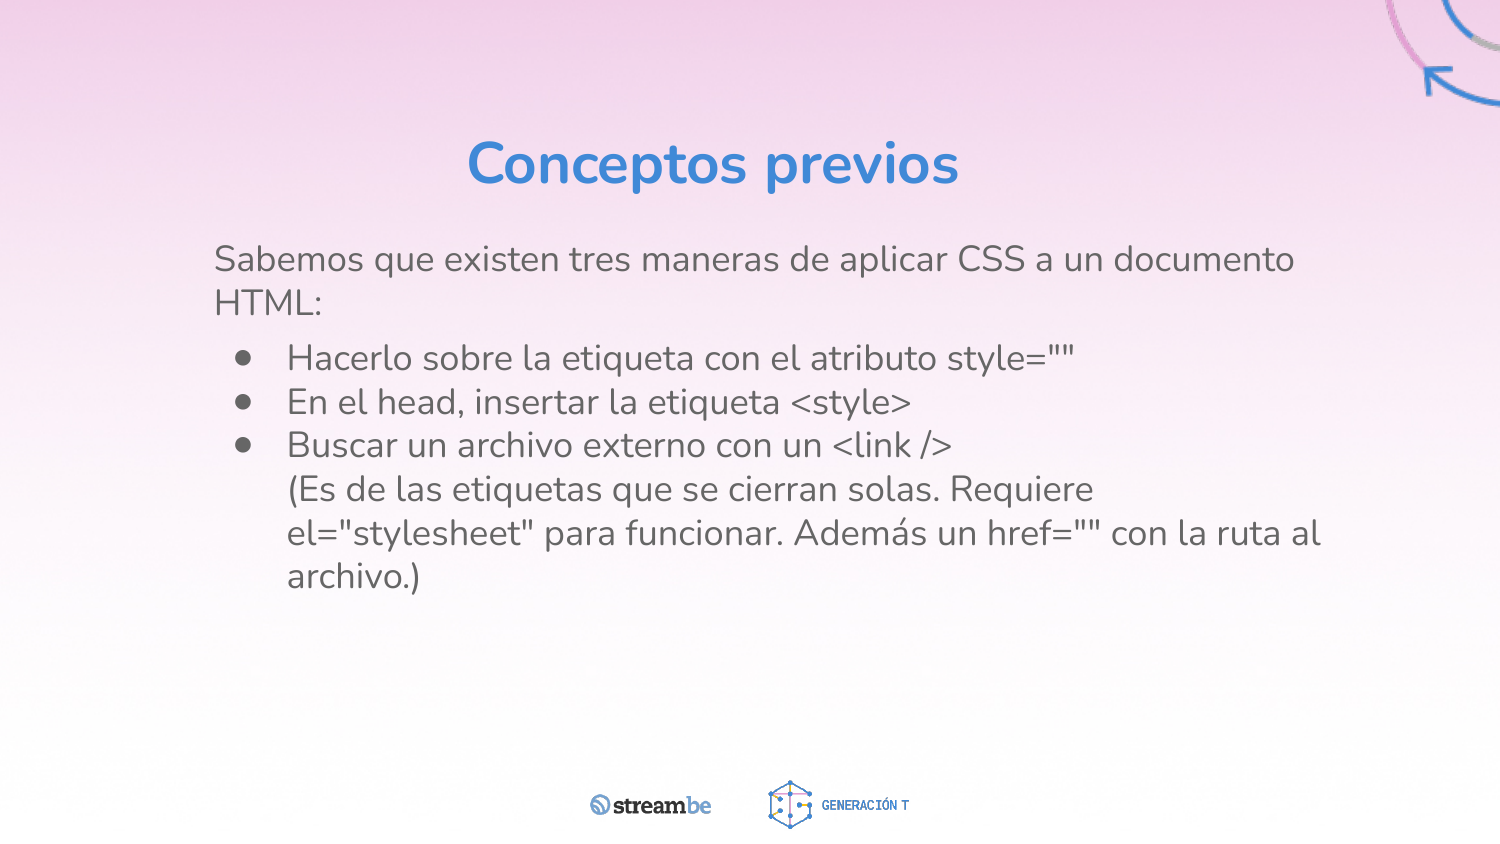

# Conceptos previos
Sabemos que existen tres maneras de aplicar CSS a un documento HTML:
Hacerlo sobre la etiqueta con el atributo style=""
En el head, insertar la etiqueta <style>
Buscar un archivo externo con un <link />
(Es de las etiquetas que se cierran solas. Requiere el="stylesheet" para funcionar. Además un href="" con la ruta al archivo.)